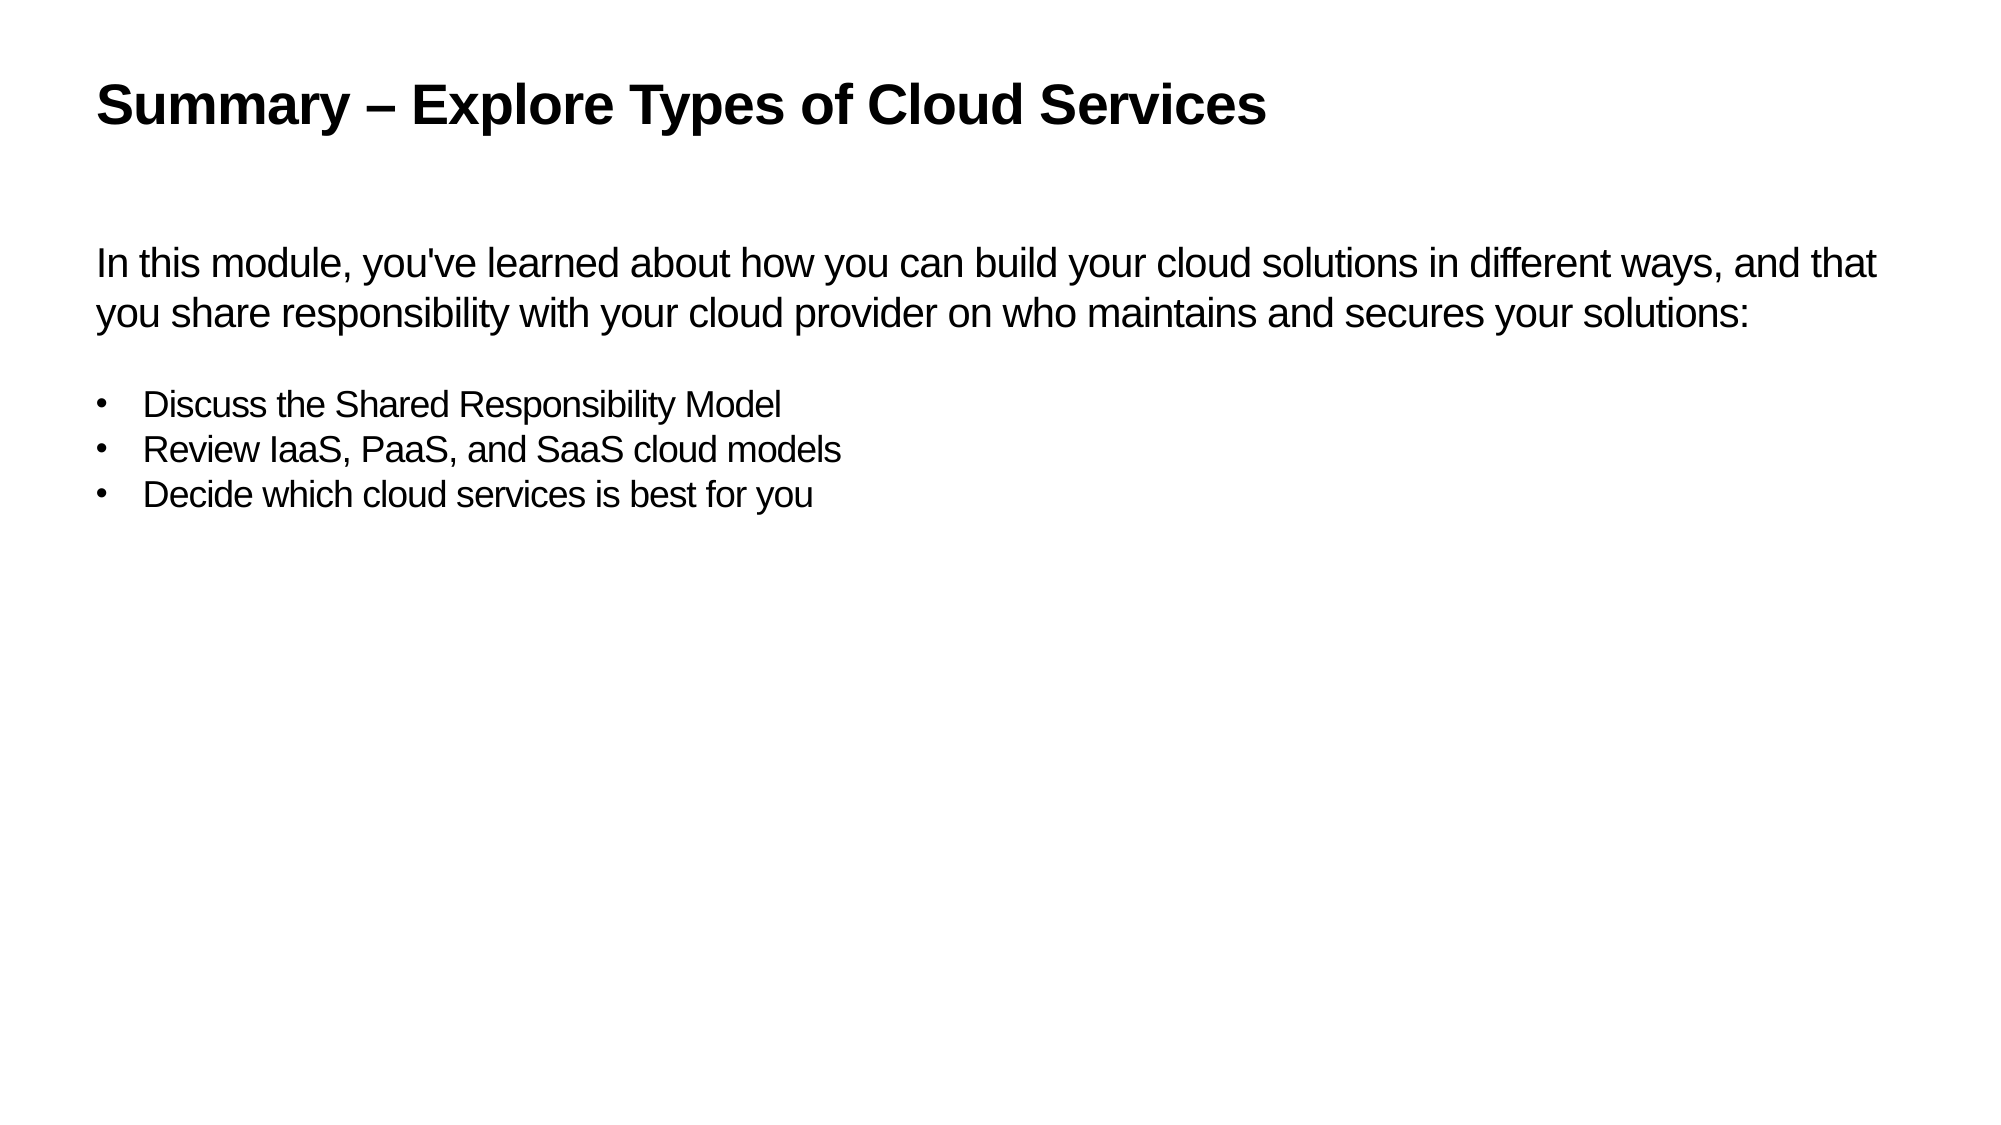

# Summary – Explore Types of Cloud Services
In this module, you've learned about how you can build your cloud solutions in different ways, and that you share responsibility with your cloud provider on who maintains and secures your solutions:

Discuss the Shared Responsibility Model
Review IaaS, PaaS, and SaaS cloud models
Decide which cloud services is best for you